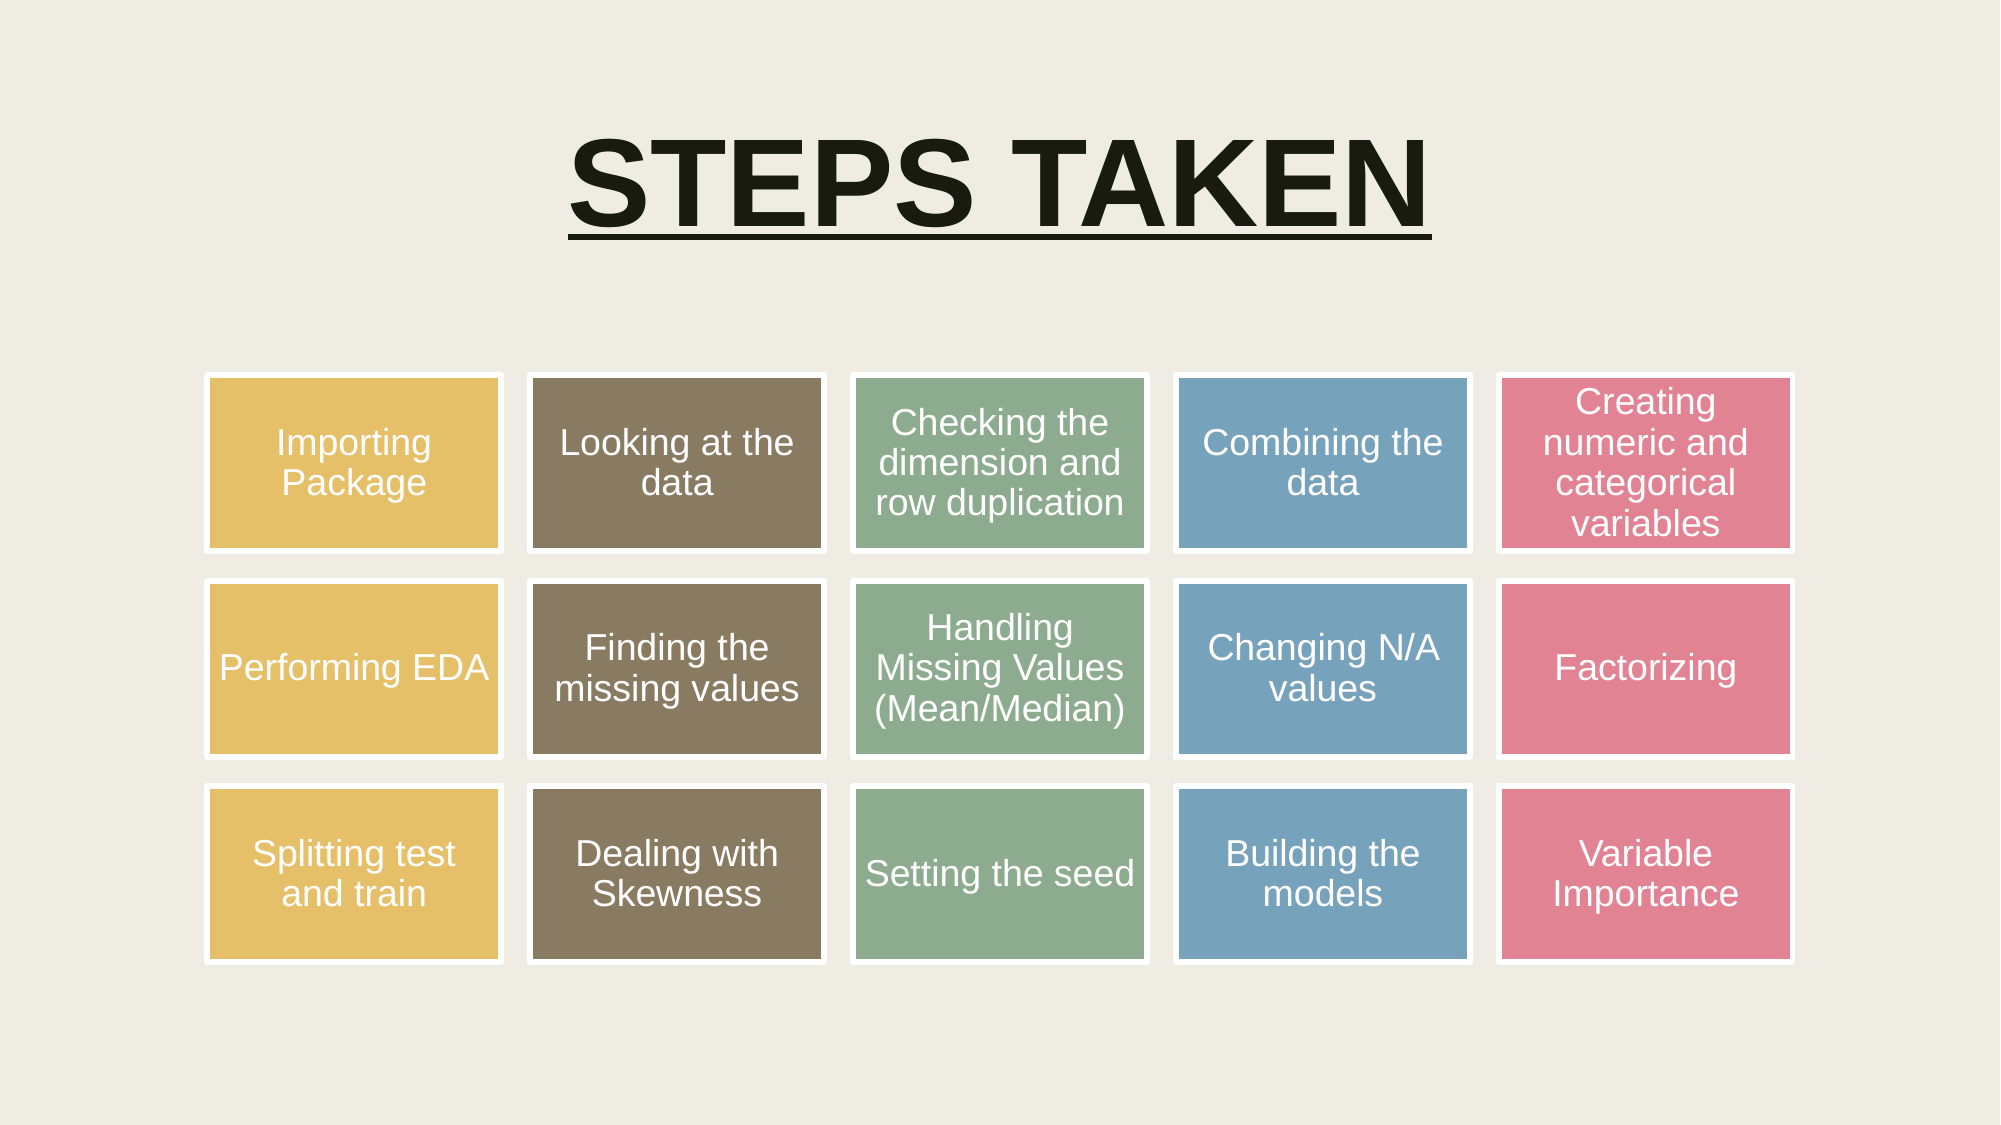

# STEPS TAKEN
Importing Package
Looking at the data
Checking the dimension and row duplication
Combining the data
Creating numeric and categorical variables
Performing EDA
Finding the missing values
Handling Missing Values (Mean/Median)
Changing N/A values
Factorizing
Splitting test and train
Dealing with Skewness
Setting the seed
Building the models
Variable Importance